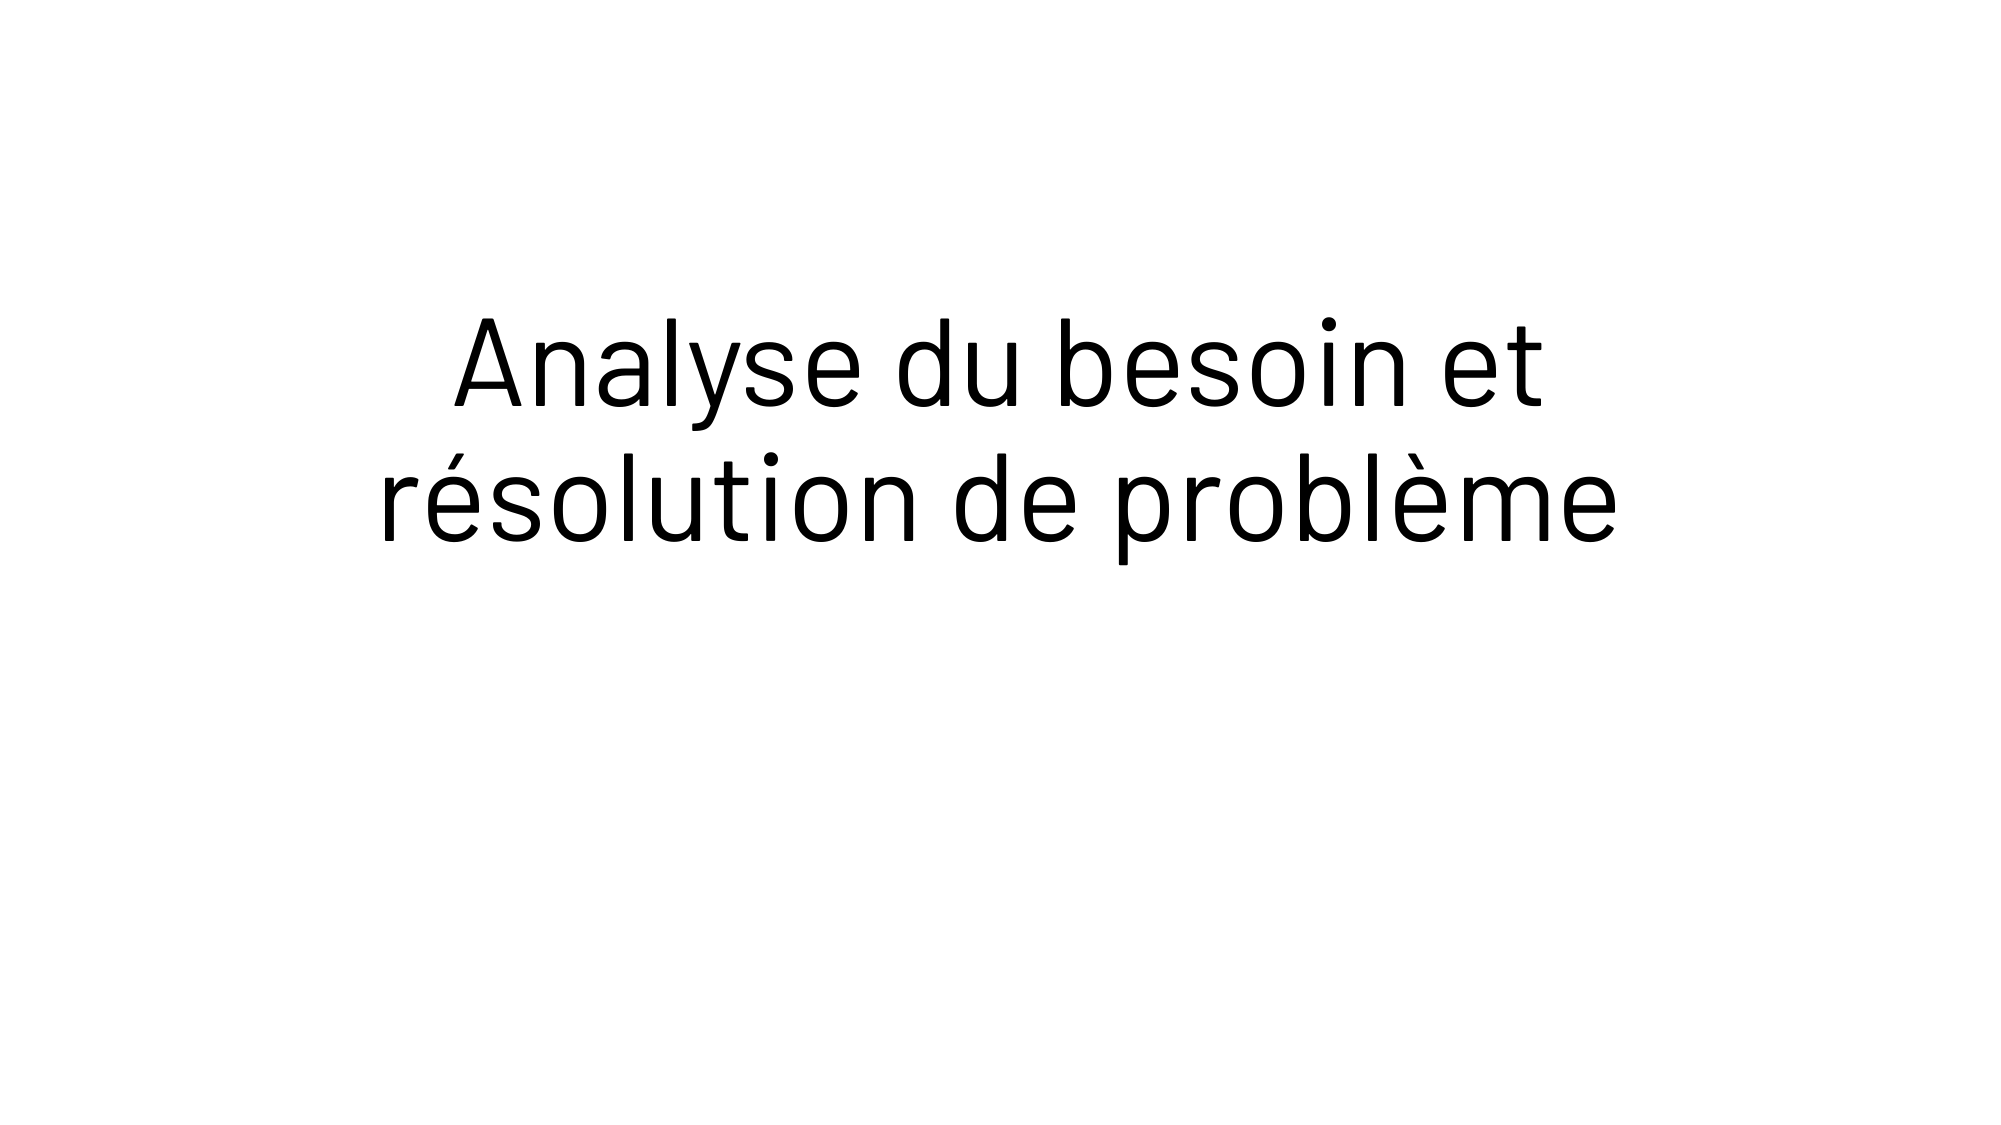

# Analyse du besoin et résolution de problème